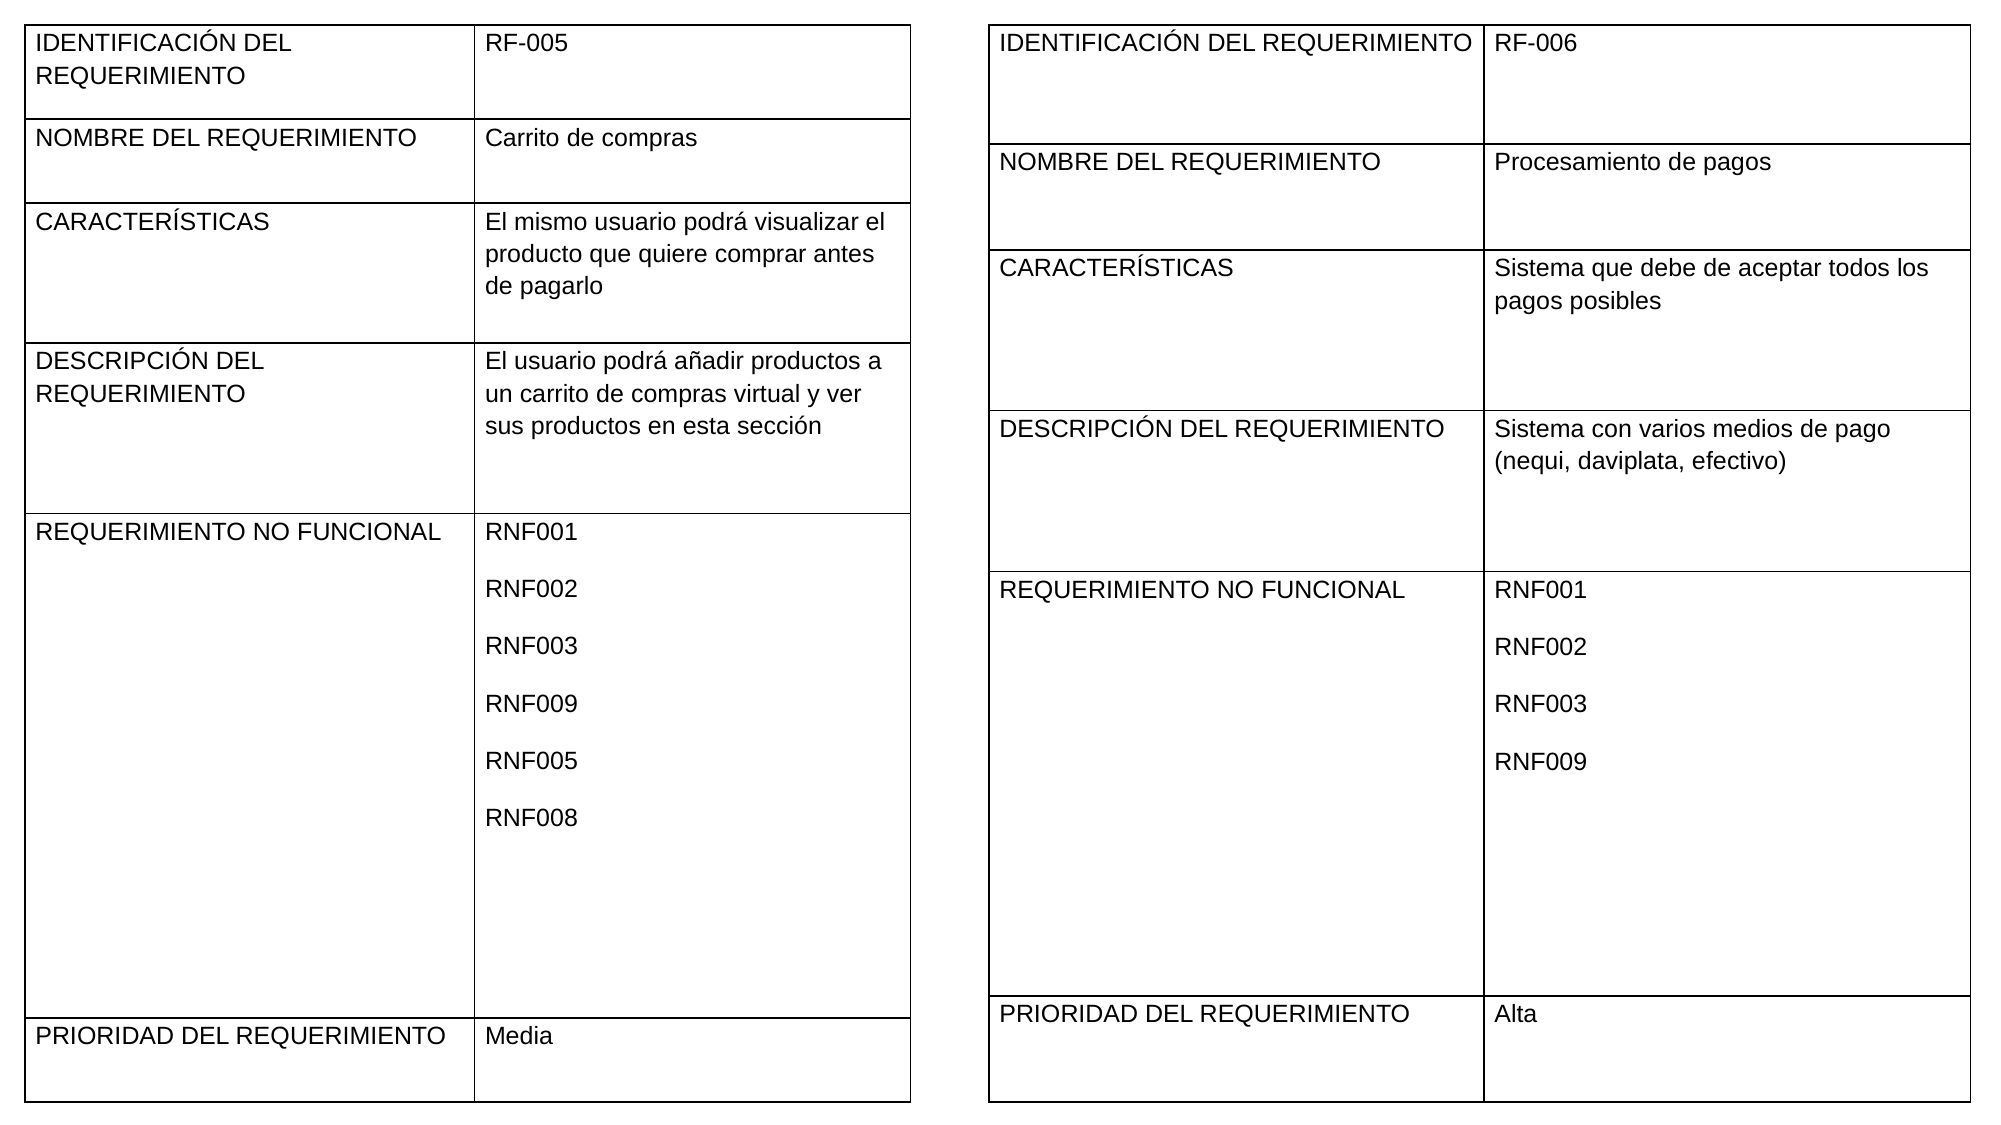

| IDENTIFICACIÓN DEL REQUERIMIENTO | RF-005 |
| --- | --- |
| NOMBRE DEL REQUERIMIENTO | Carrito de compras |
| CARACTERÍSTICAS | El mismo usuario podrá visualizar el producto que quiere comprar antes de pagarlo |
| DESCRIPCIÓN DEL REQUERIMIENTO | El usuario podrá añadir productos a un carrito de compras virtual y ver sus productos en esta sección |
| REQUERIMIENTO NO FUNCIONAL | RNF001 RNF002 RNF003 RNF009 RNF005 RNF008 |
| PRIORIDAD DEL REQUERIMIENTO | Media |
| IDENTIFICACIÓN DEL REQUERIMIENTO | RF-006 |
| --- | --- |
| NOMBRE DEL REQUERIMIENTO | Procesamiento de pagos |
| CARACTERÍSTICAS | Sistema que debe de aceptar todos los pagos posibles |
| DESCRIPCIÓN DEL REQUERIMIENTO | Sistema con varios medios de pago (nequi, daviplata, efectivo) |
| REQUERIMIENTO NO FUNCIONAL | RNF001 RNF002 RNF003 RNF009 |
| PRIORIDAD DEL REQUERIMIENTO | Alta |